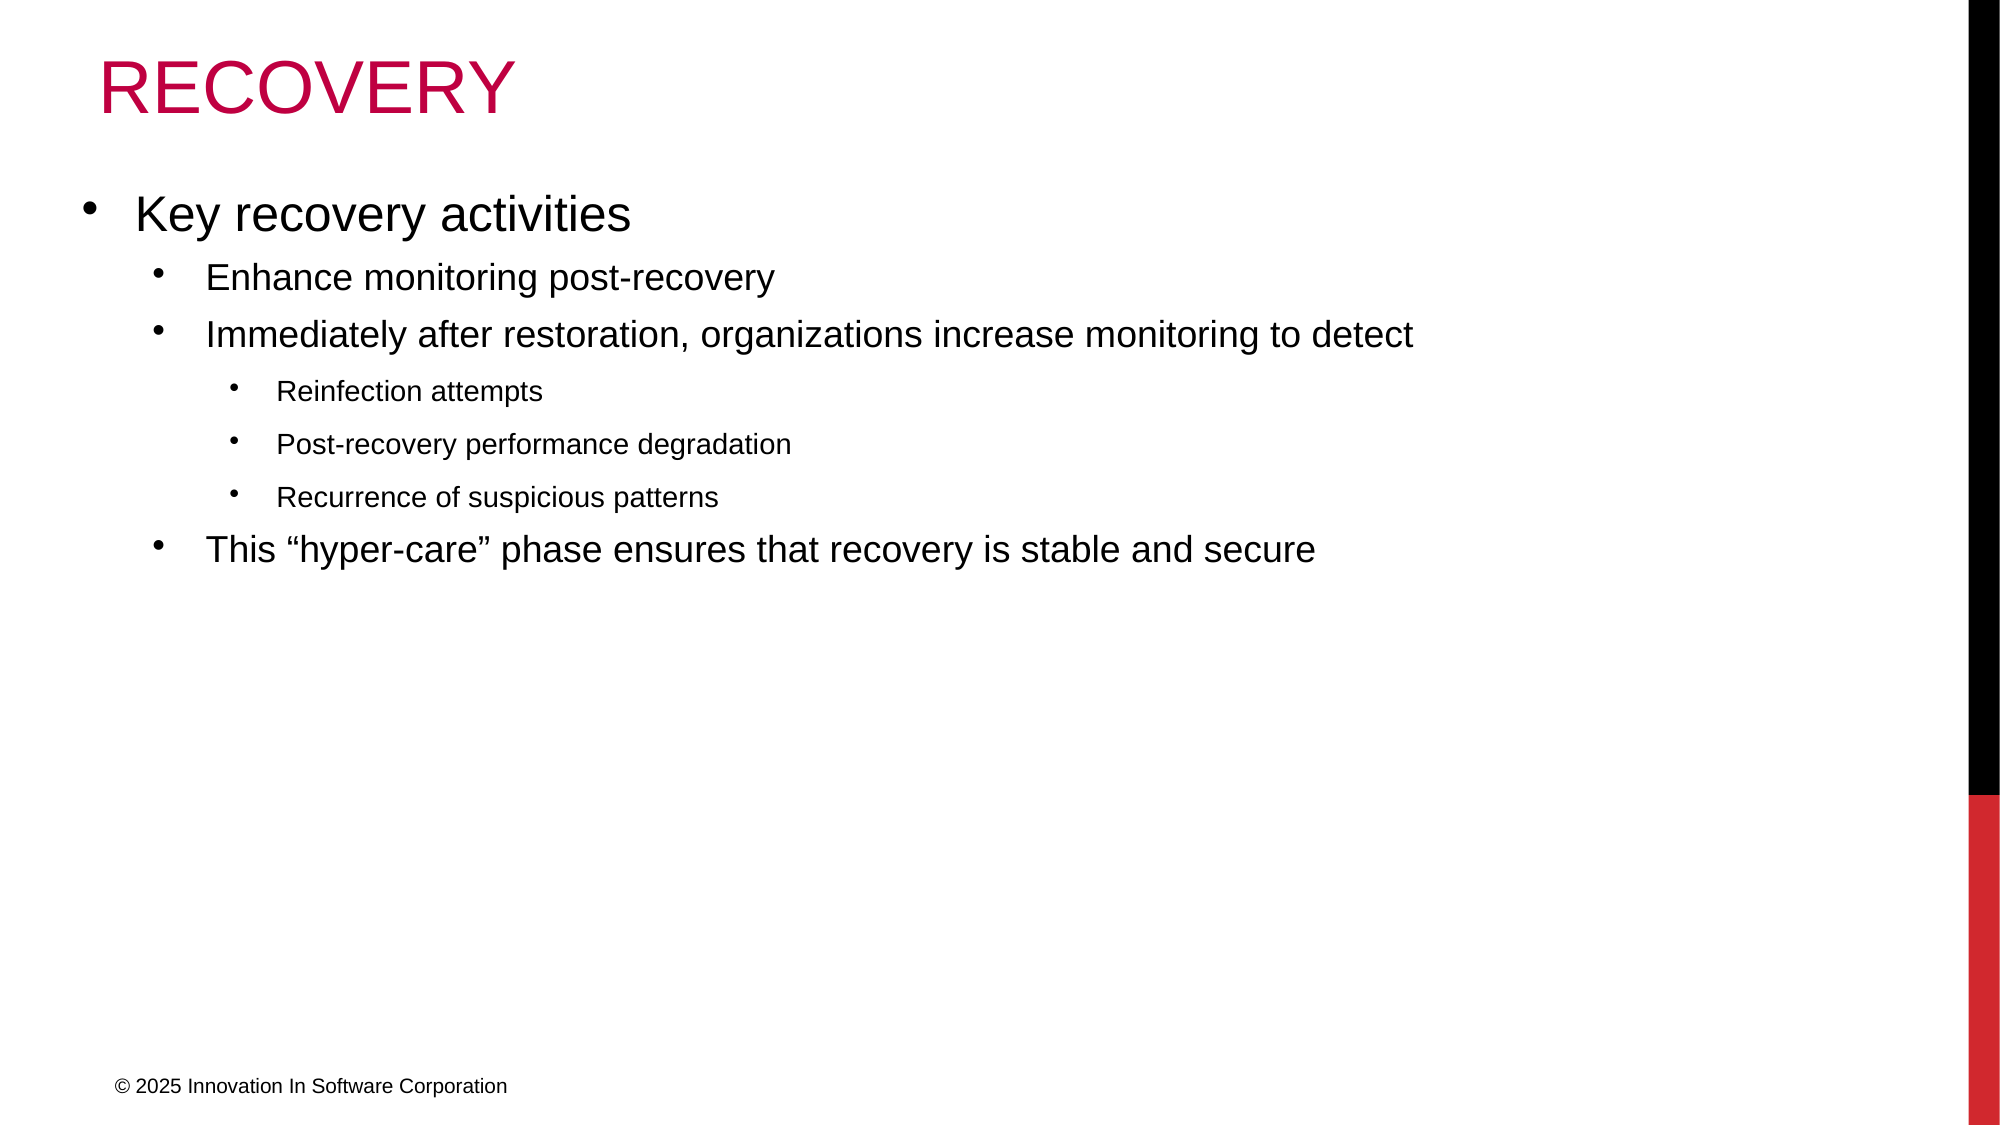

# Recovery
Key recovery activities
Enhance monitoring post-recovery
Immediately after restoration, organizations increase monitoring to detect
Reinfection attempts
Post-recovery performance degradation
Recurrence of suspicious patterns
This “hyper-care” phase ensures that recovery is stable and secure
© 2025 Innovation In Software Corporation